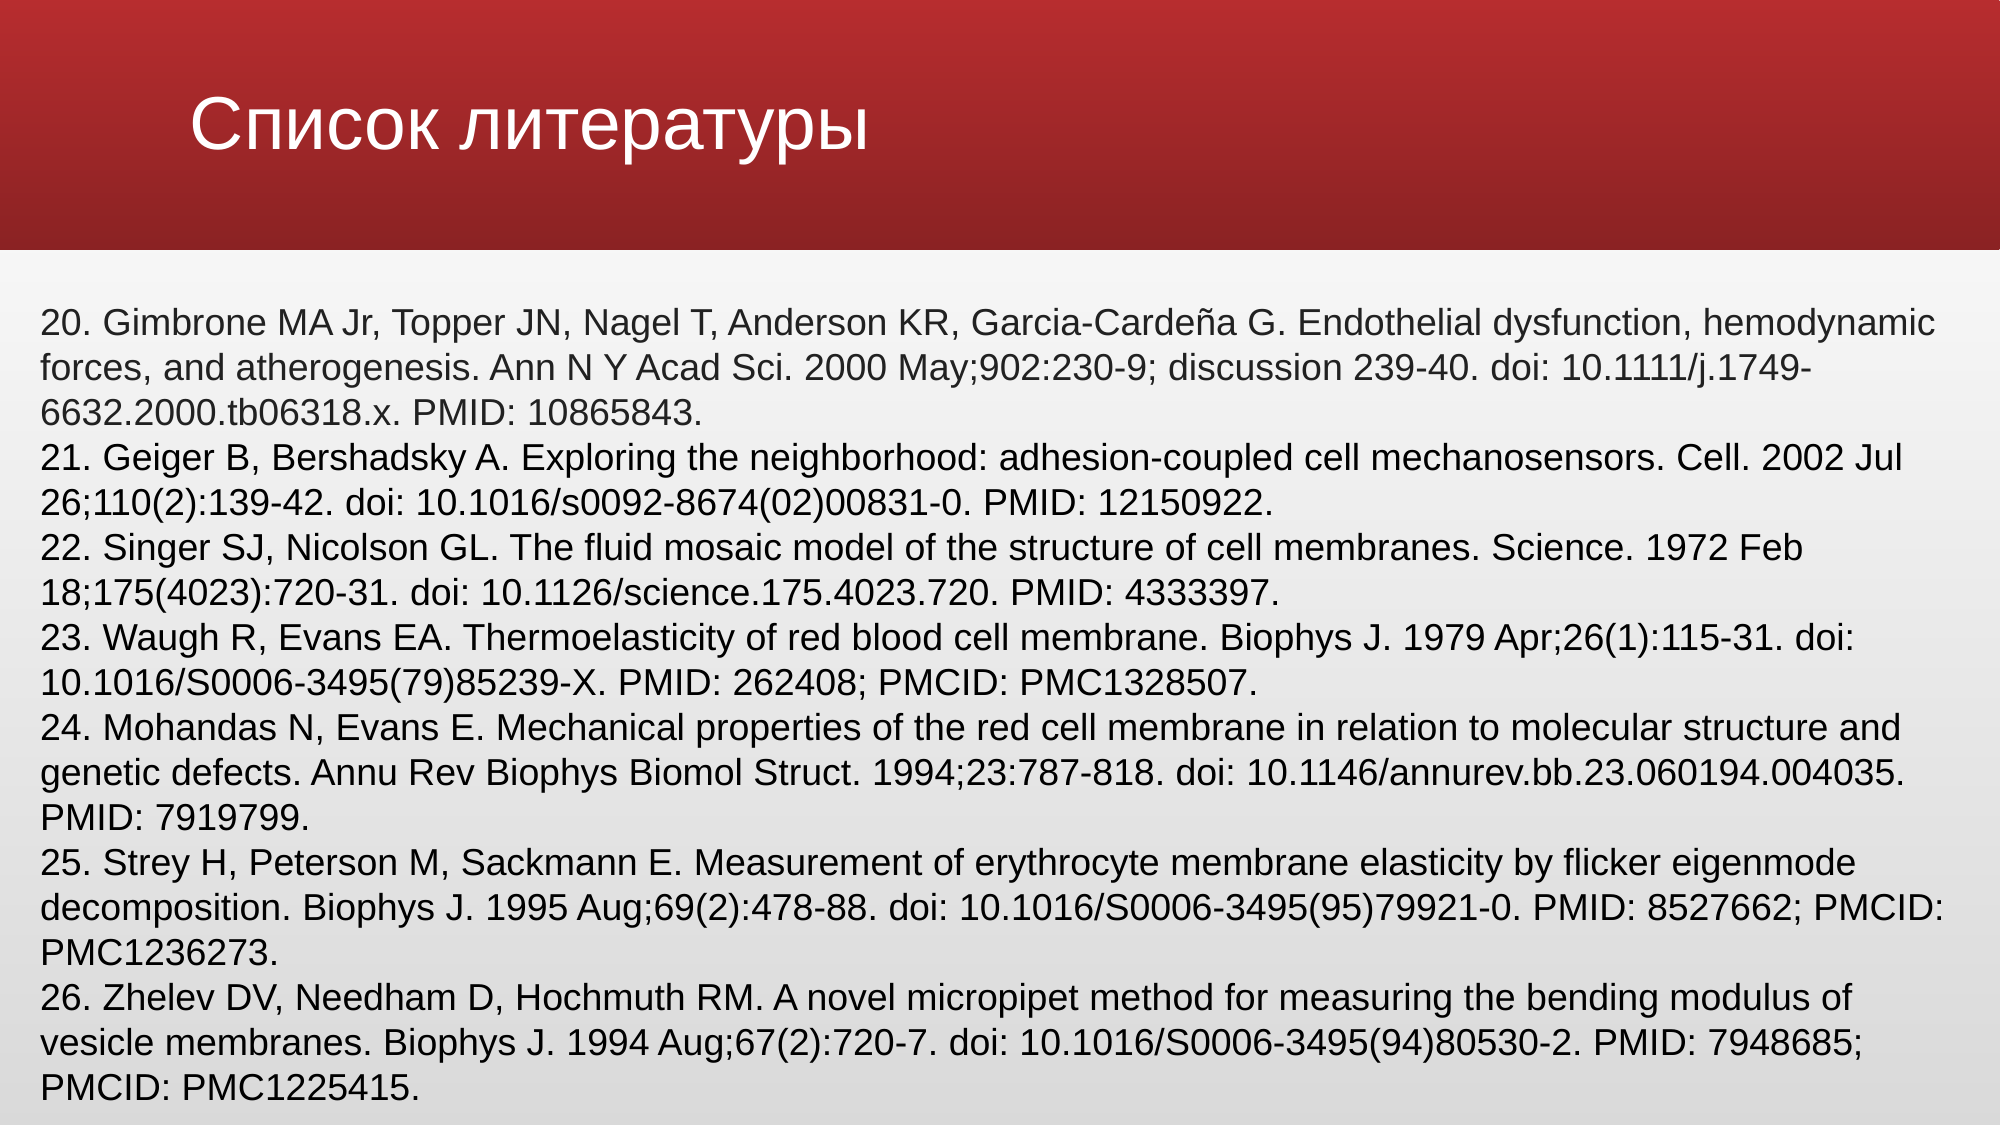

# Список литературы
20. Gimbrone MA Jr, Topper JN, Nagel T, Anderson KR, Garcia-Cardeña G. Endothelial dysfunction, hemodynamic forces, and atherogenesis. Ann N Y Acad Sci. 2000 May;902:230-9; discussion 239-40. doi: 10.1111/j.1749-6632.2000.tb06318.x. PMID: 10865843.
21. Geiger B, Bershadsky A. Exploring the neighborhood: adhesion-coupled cell mechanosensors. Cell. 2002 Jul 26;110(2):139-42. doi: 10.1016/s0092-8674(02)00831-0. PMID: 12150922.
22. Singer SJ, Nicolson GL. The fluid mosaic model of the structure of cell membranes. Science. 1972 Feb 18;175(4023):720-31. doi: 10.1126/science.175.4023.720. PMID: 4333397.
23. Waugh R, Evans EA. Thermoelasticity of red blood cell membrane. Biophys J. 1979 Apr;26(1):115-31. doi: 10.1016/S0006-3495(79)85239-X. PMID: 262408; PMCID: PMC1328507.
24. Mohandas N, Evans E. Mechanical properties of the red cell membrane in relation to molecular structure and genetic defects. Annu Rev Biophys Biomol Struct. 1994;23:787-818. doi: 10.1146/annurev.bb.23.060194.004035. PMID: 7919799.
25. Strey H, Peterson M, Sackmann E. Measurement of erythrocyte membrane elasticity by flicker eigenmode decomposition. Biophys J. 1995 Aug;69(2):478-88. doi: 10.1016/S0006-3495(95)79921-0. PMID: 8527662; PMCID: PMC1236273.
26. Zhelev DV, Needham D, Hochmuth RM. A novel micropipet method for measuring the bending modulus of vesicle membranes. Biophys J. 1994 Aug;67(2):720-7. doi: 10.1016/S0006-3495(94)80530-2. PMID: 7948685; PMCID: PMC1225415.